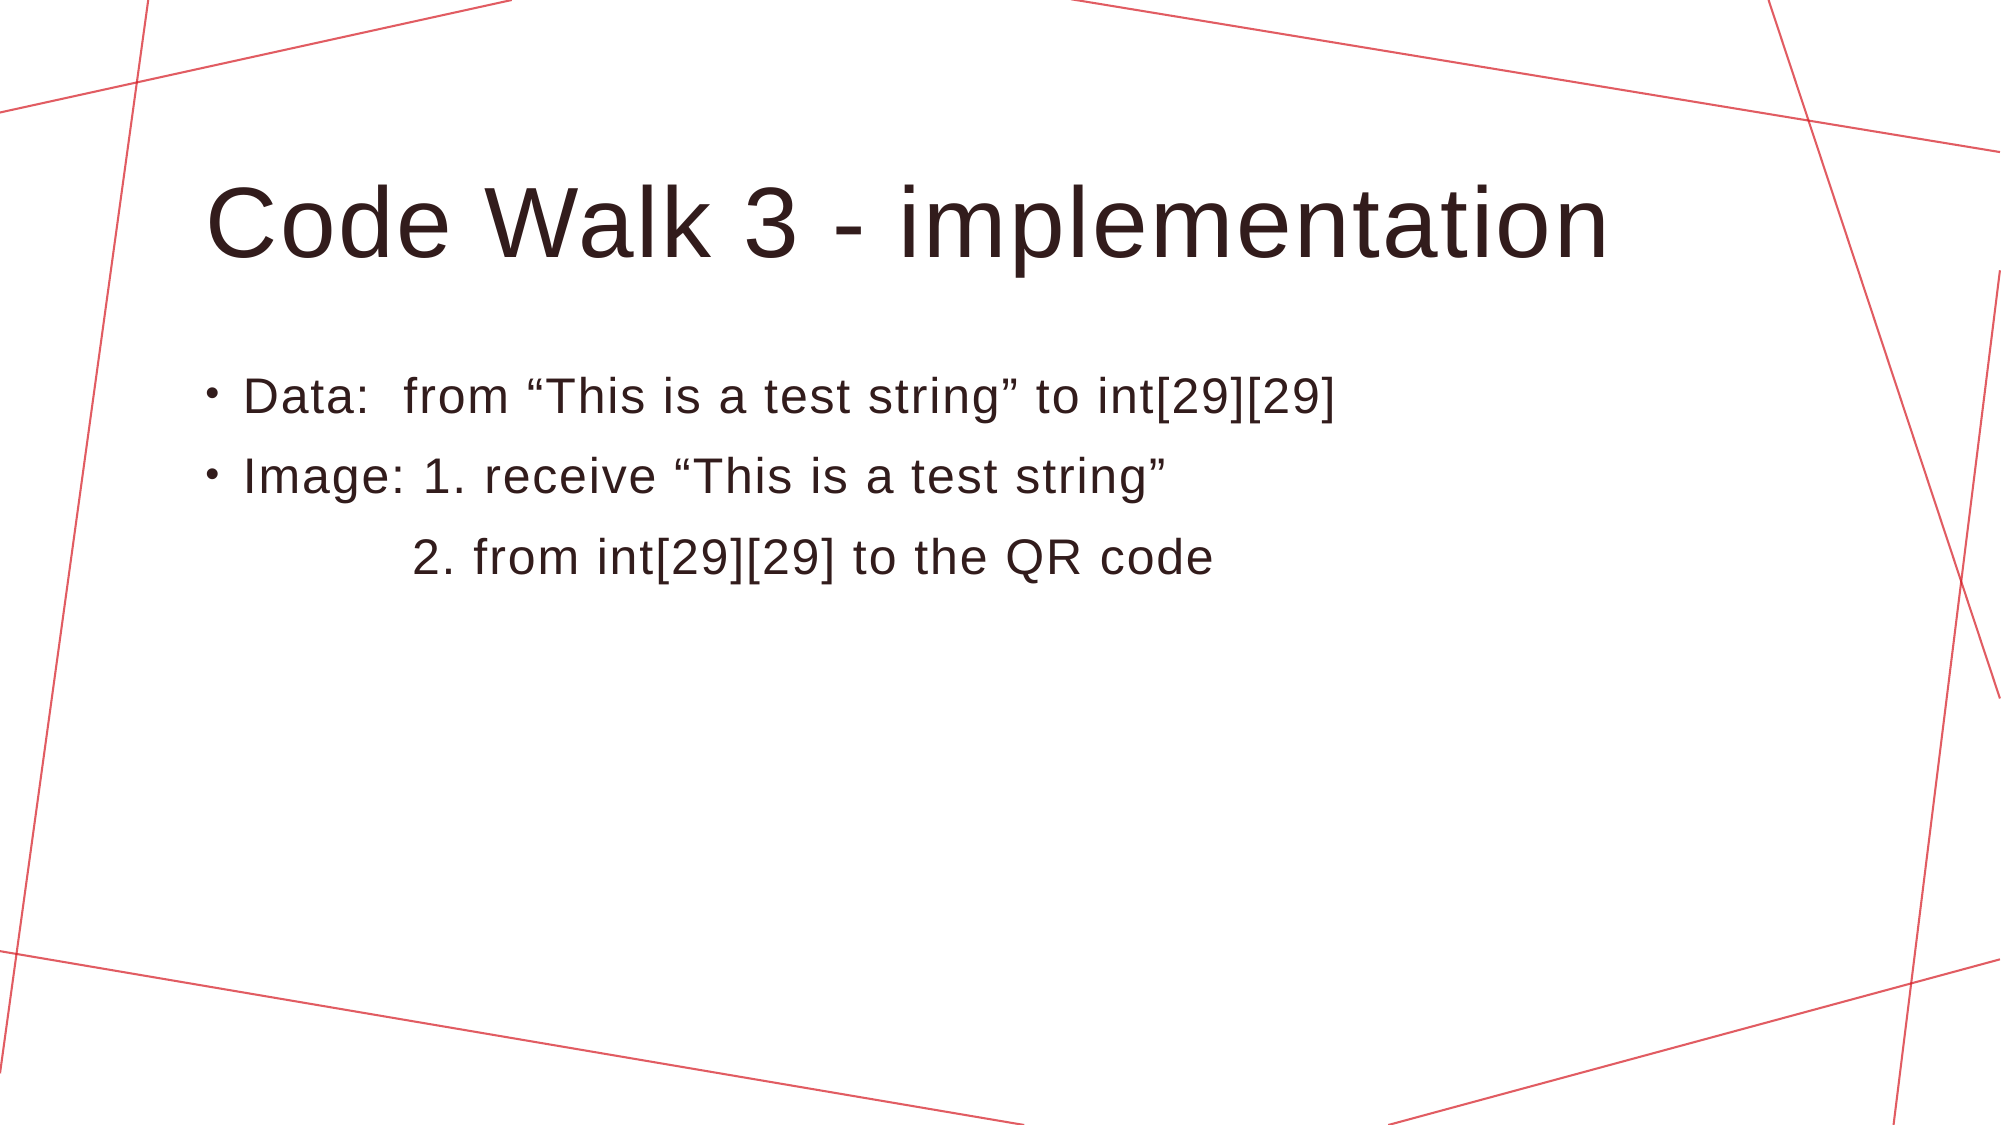

# Code Walk 3 - implementation

Data:  from “This is a test string” to int[29][29]
Image: 1. receive “This is a test string”
             2. from int[29][29] to the QR code